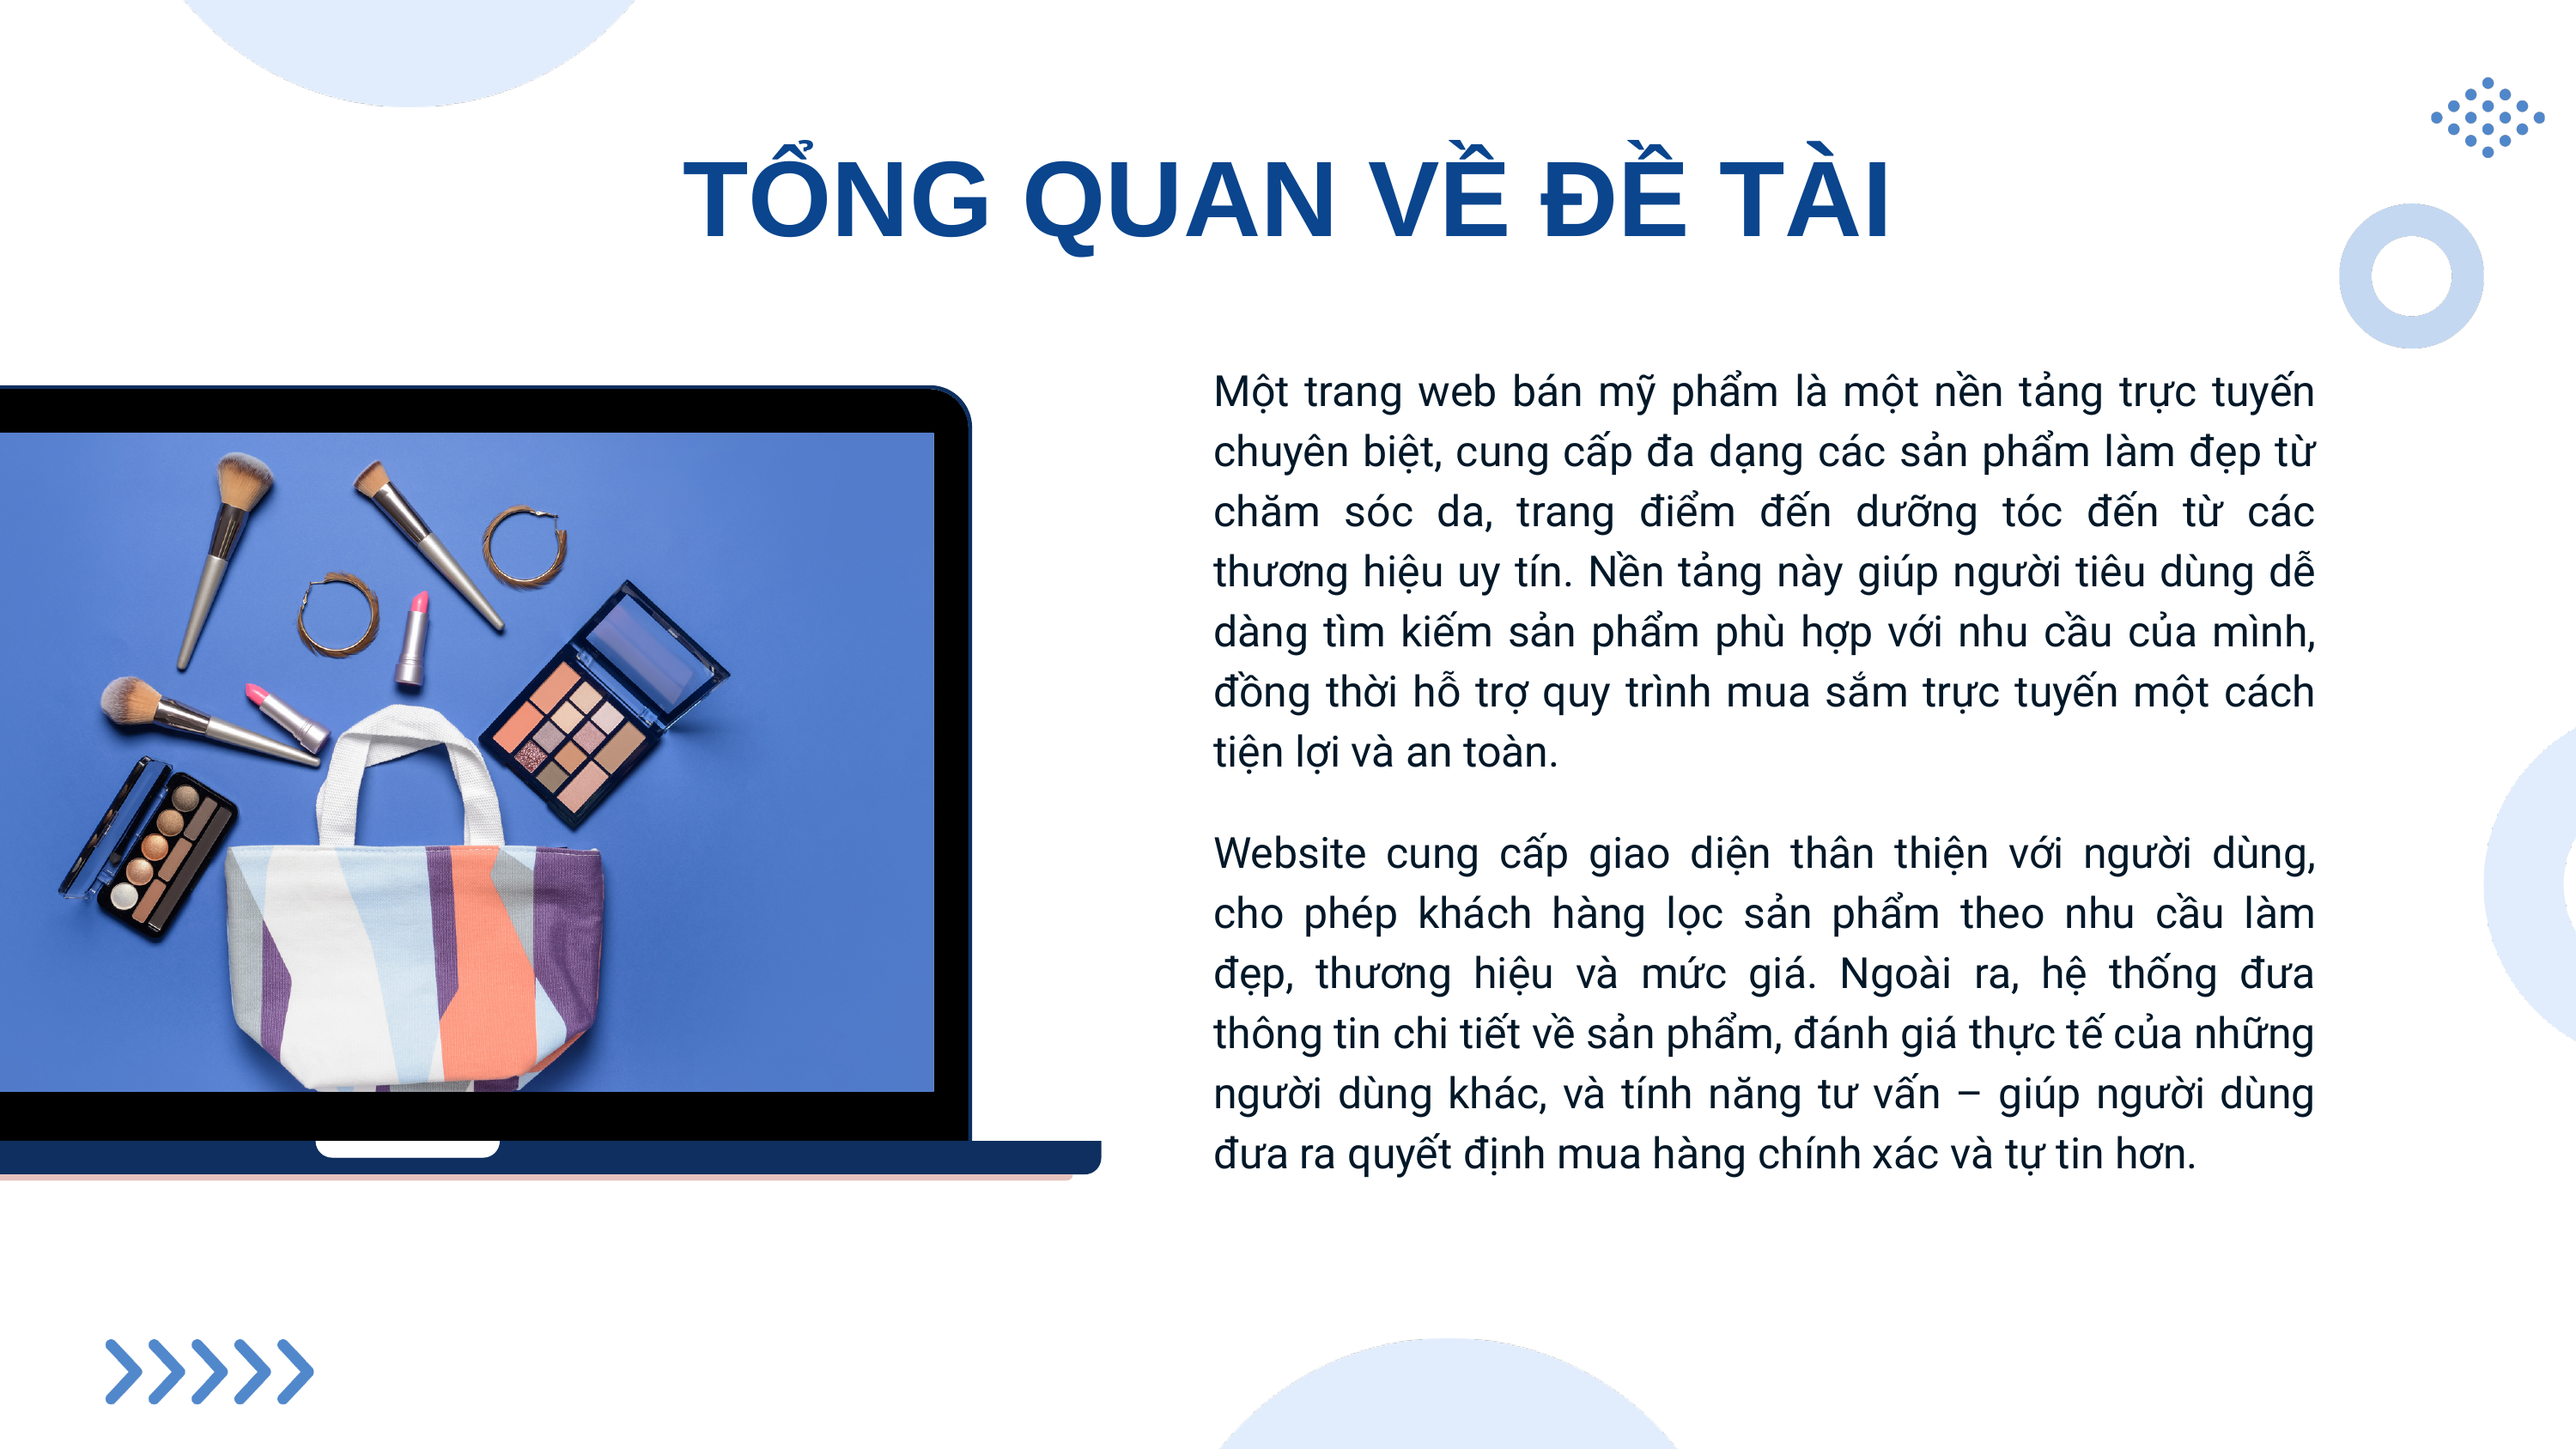

TỔNG QUAN VỀ ĐỀ TÀI
Một trang web bán mỹ phẩm là một nền tảng trực tuyến chuyên biệt, cung cấp đa dạng các sản phẩm làm đẹp từ chăm sóc da, trang điểm đến dưỡng tóc đến từ các thương hiệu uy tín. Nền tảng này giúp người tiêu dùng dễ dàng tìm kiếm sản phẩm phù hợp với nhu cầu của mình, đồng thời hỗ trợ quy trình mua sắm trực tuyến một cách tiện lợi và an toàn.

Website cung cấp giao diện thân thiện với người dùng, cho phép khách hàng lọc sản phẩm theo nhu cầu làm đẹp, thương hiệu và mức giá. Ngoài ra, hệ thống đưa thông tin chi tiết về sản phẩm, đánh giá thực tế của những người dùng khác, và tính năng tư vấn – giúp người dùng đưa ra quyết định mua hàng chính xác và tự tin hơn.